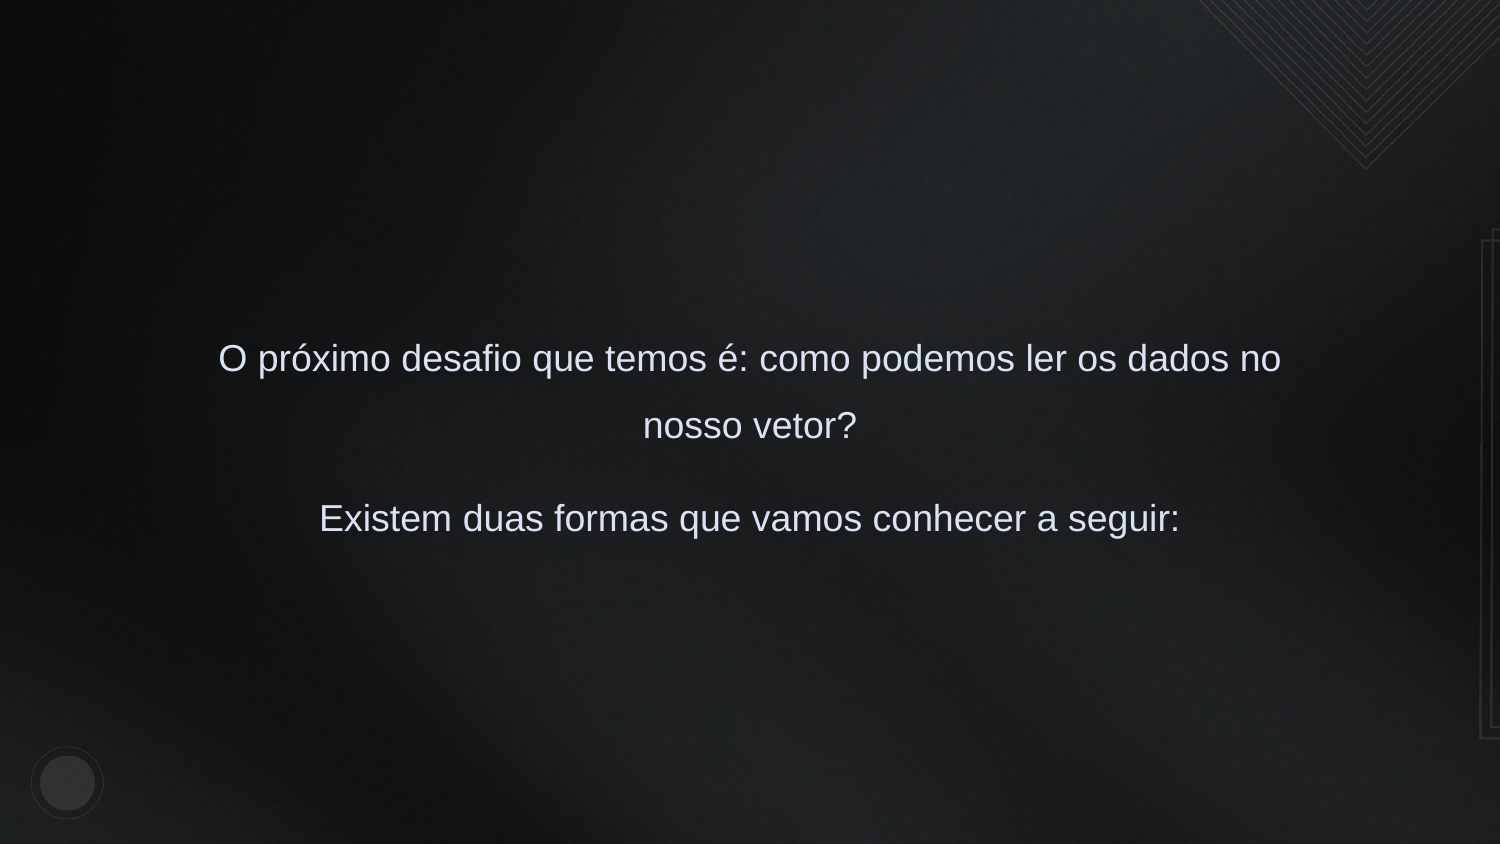

O próximo desafio que temos é: como podemos ler os dados no nosso vetor?
Existem duas formas que vamos conhecer a seguir: